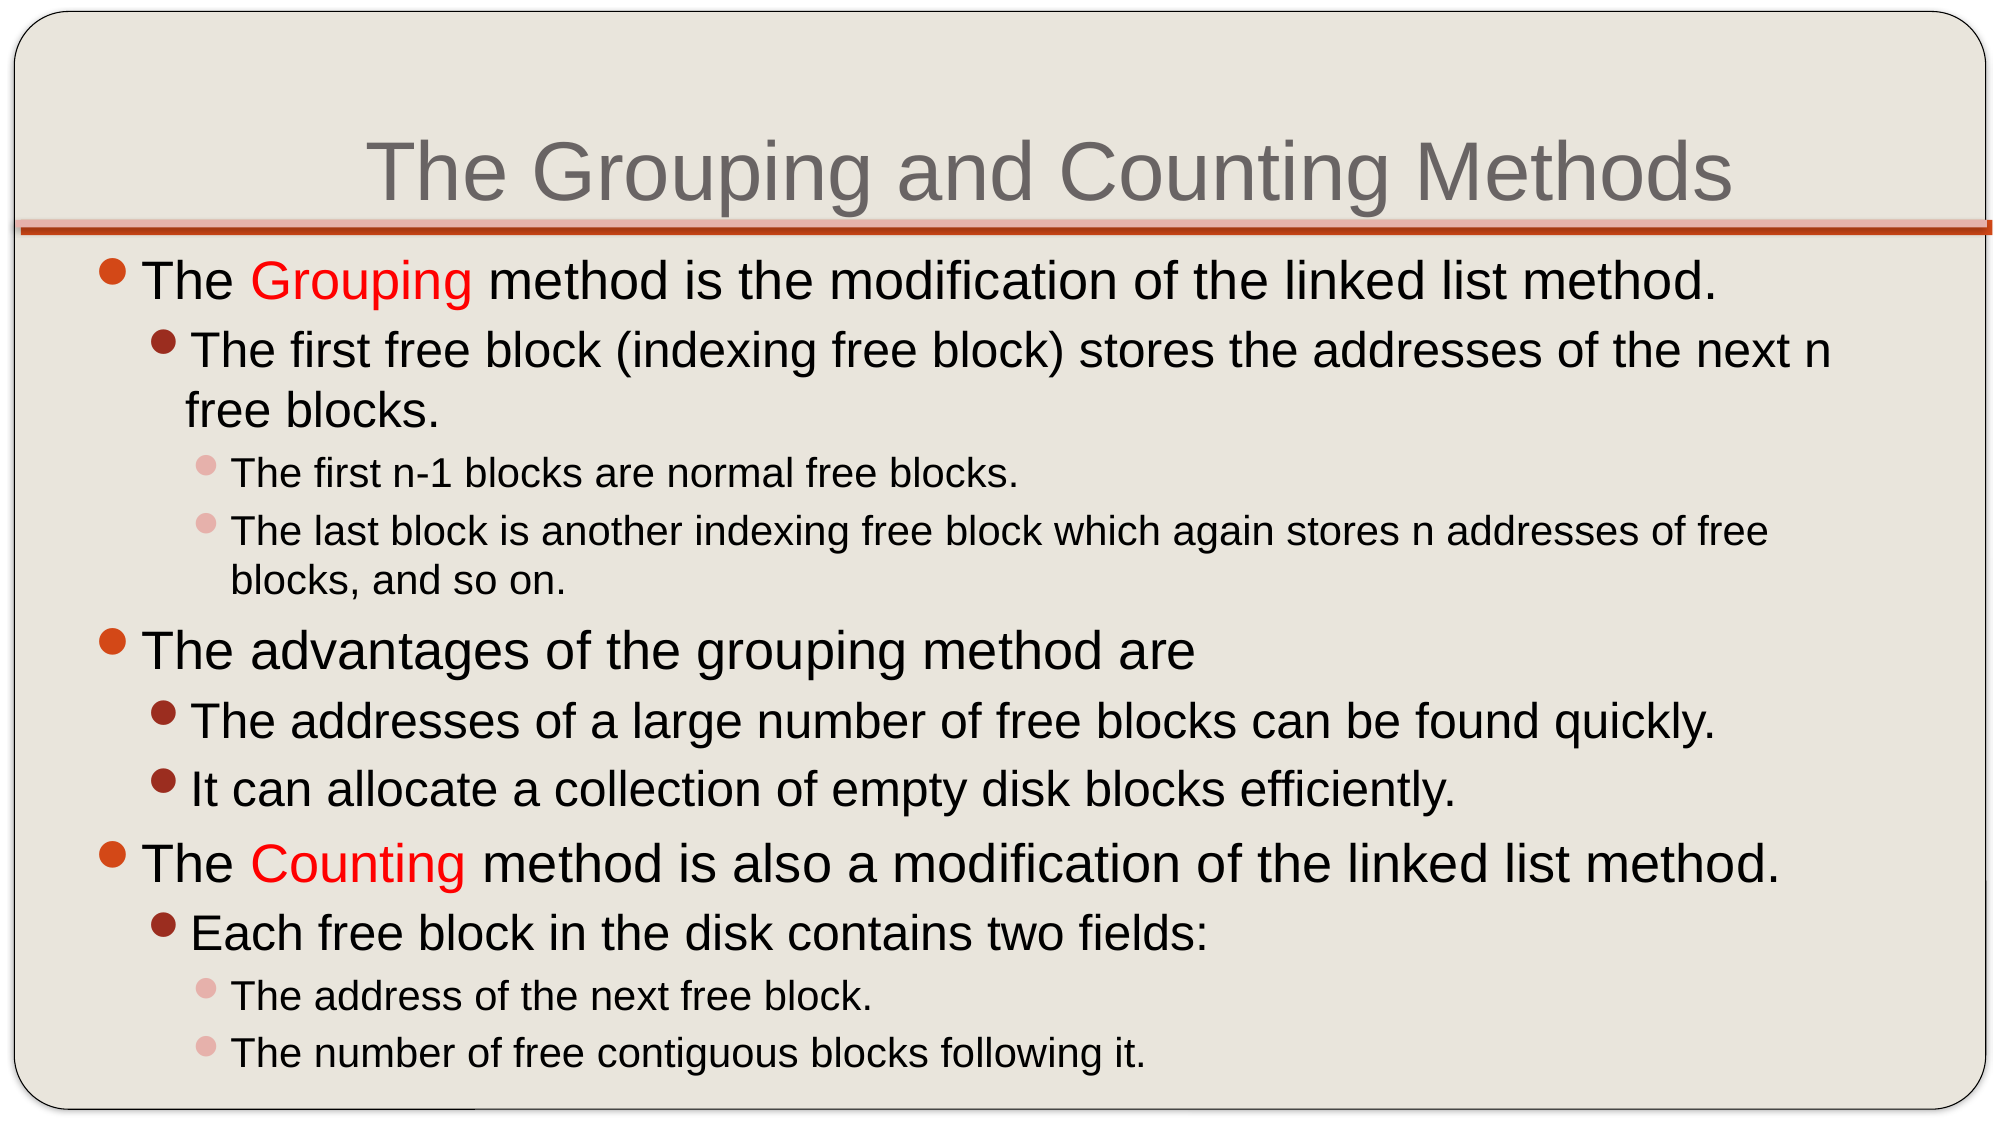

# The Grouping and Counting Methods
The Grouping method is the modification of the linked list method.
The first free block (indexing free block) stores the addresses of the next n free blocks.
The first n-1 blocks are normal free blocks.
The last block is another indexing free block which again stores n addresses of free blocks, and so on.
The advantages of the grouping method are
The addresses of a large number of free blocks can be found quickly.
It can allocate a collection of empty disk blocks efficiently.
The Counting method is also a modification of the linked list method.
Each free block in the disk contains two fields:
The address of the next free block.
The number of free contiguous blocks following it.